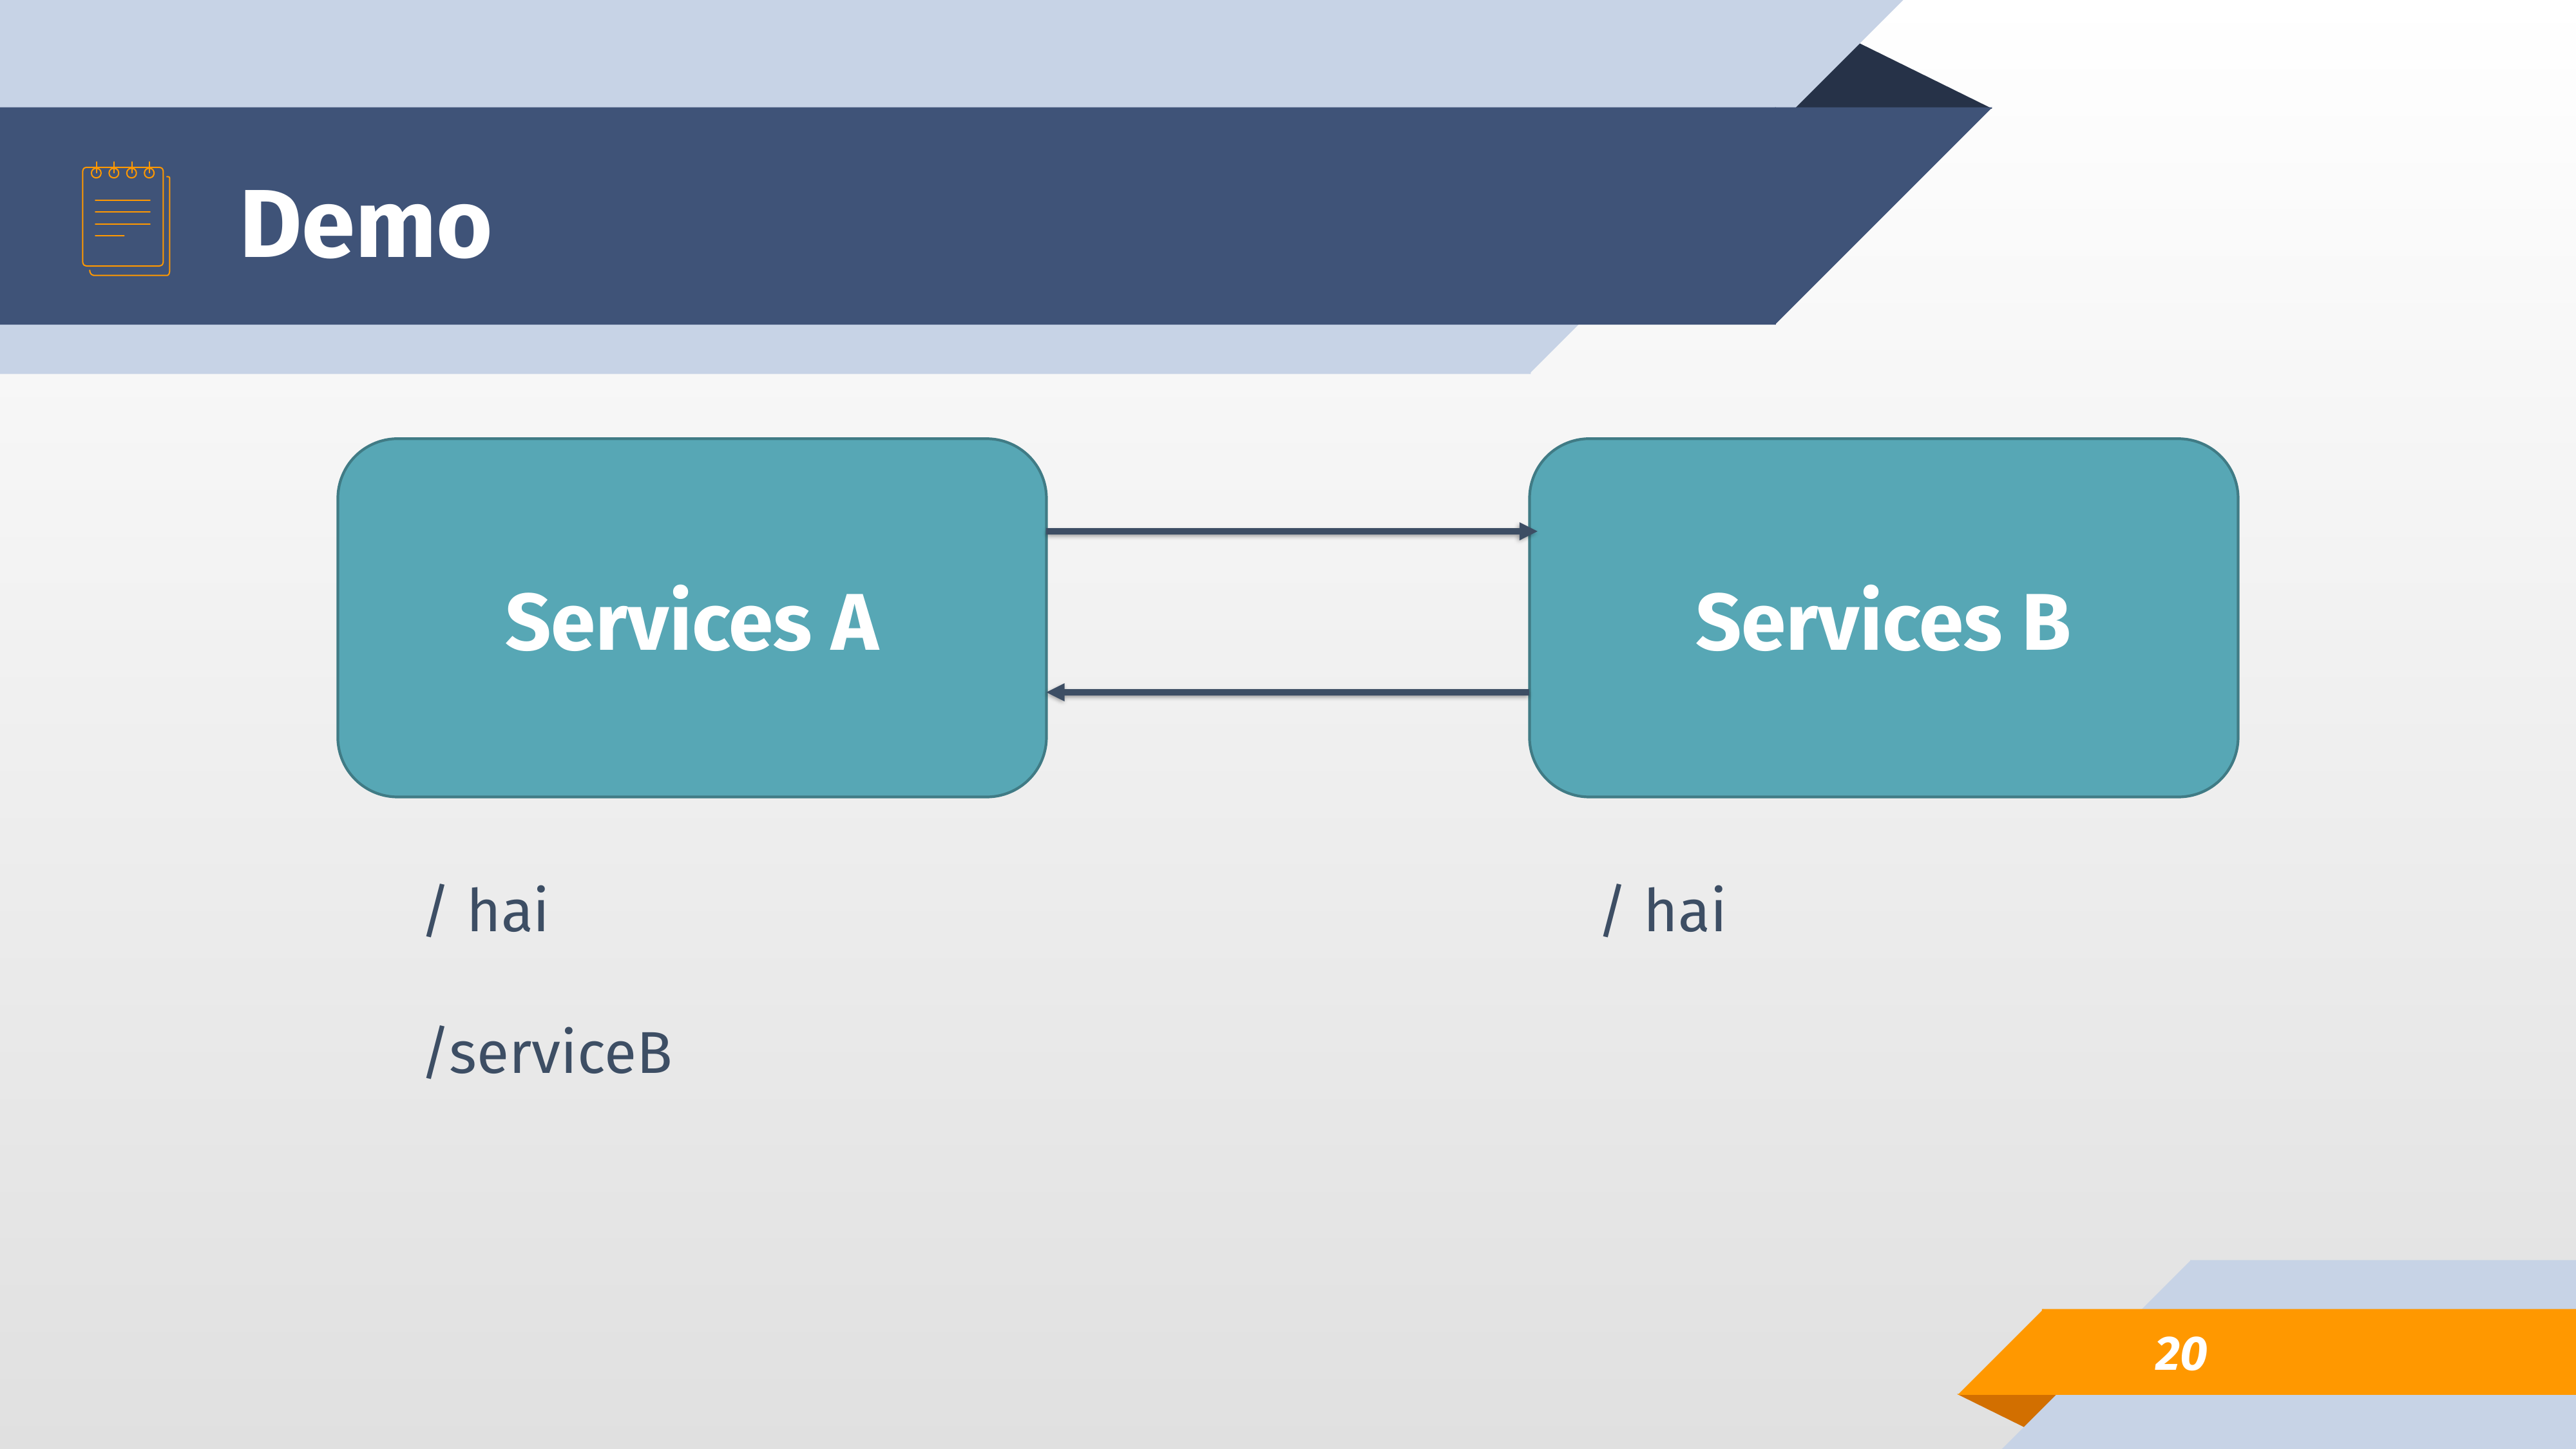

# Demo
Services A
Services B
/ hai
/serviceB
/ hai
20